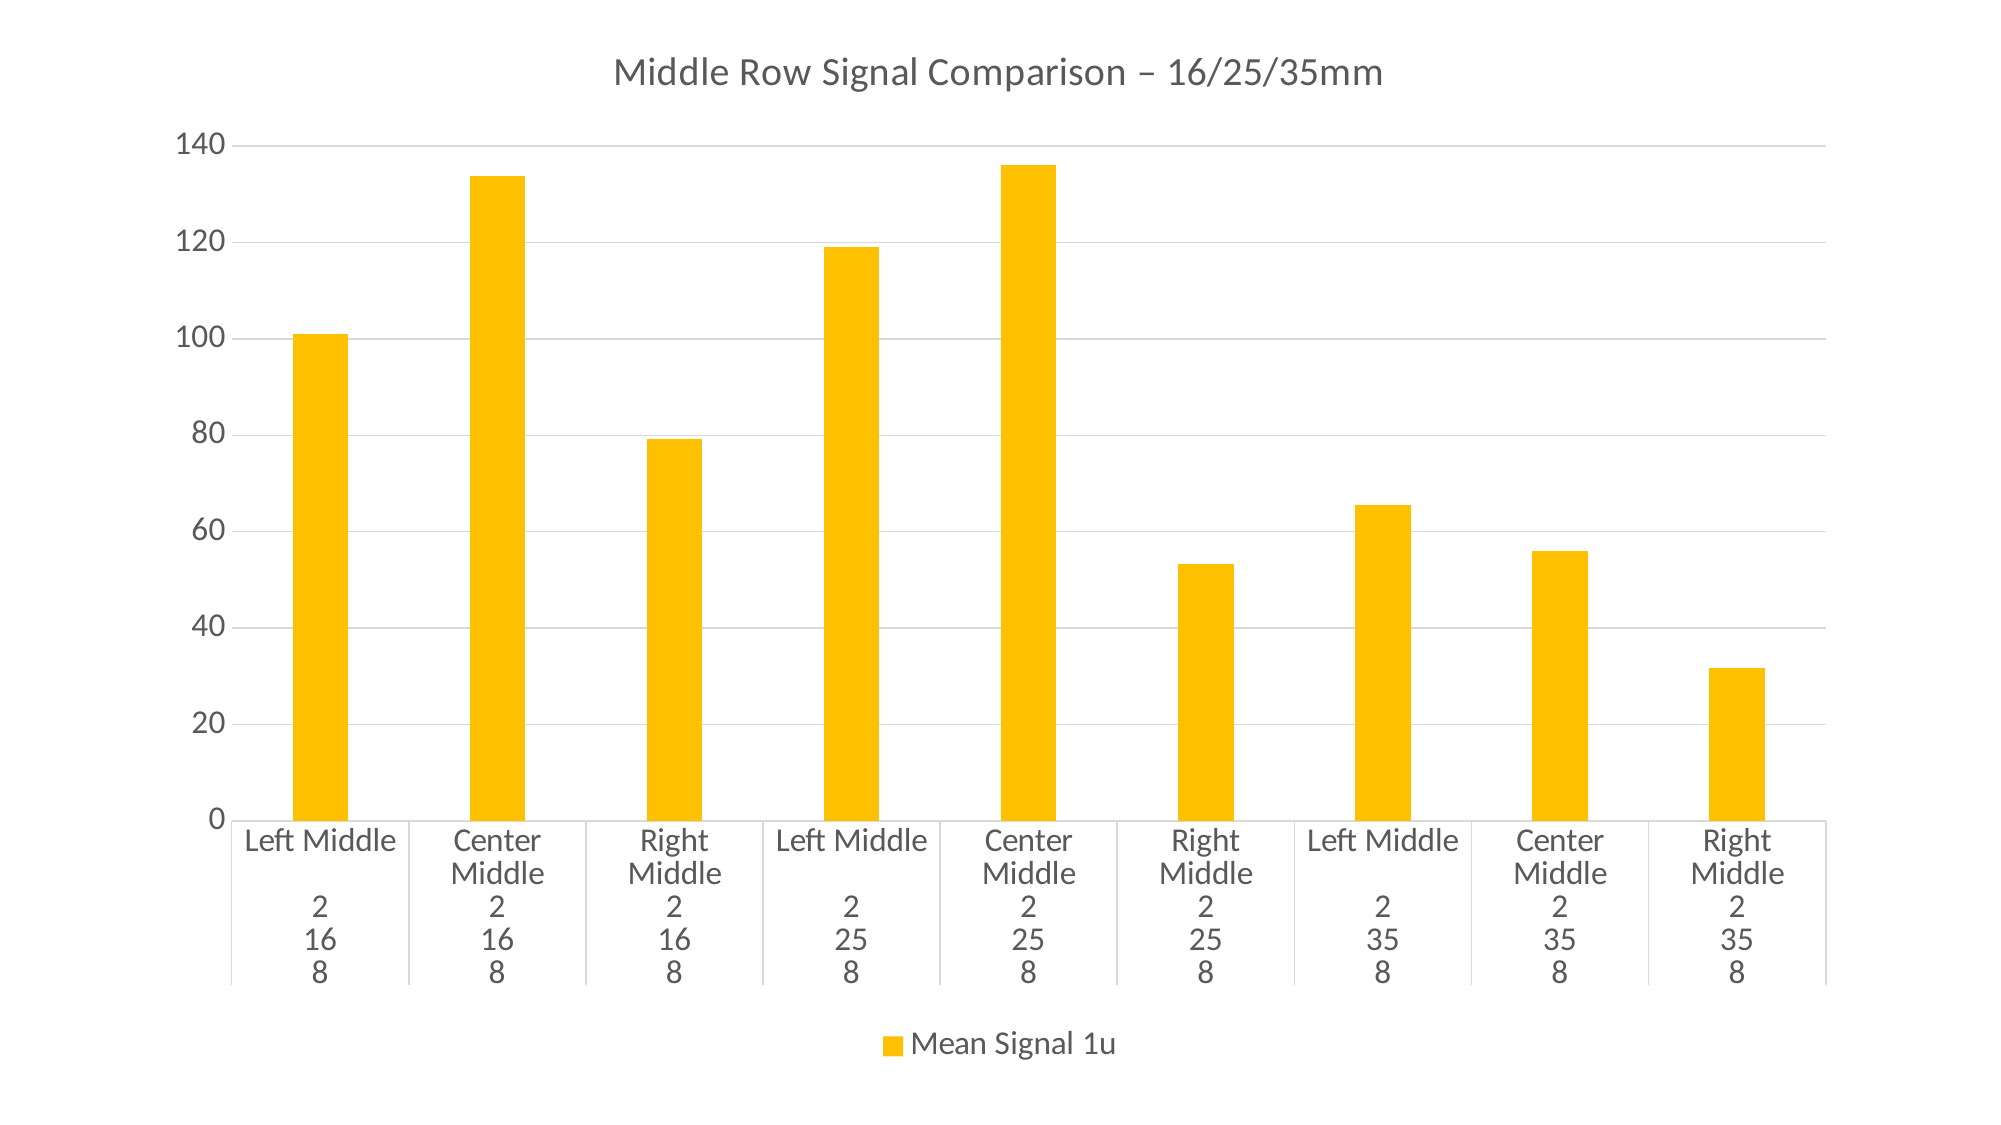

### Chart: Middle Row Signal Comparison – 16/25/35mm

| Category | Mean Signal 1u |
|---|---|
| Left Middle | 101.044 |
| Center Middle | 133.742 |
| Right Middle | 79.147 |
| Left Middle | 118.978 |
| Center Middle | 136.08 |
| Right Middle | 53.391 |
| Left Middle | 65.453 |
| Center Middle | 56.058 |
| Right Middle | 31.742 |